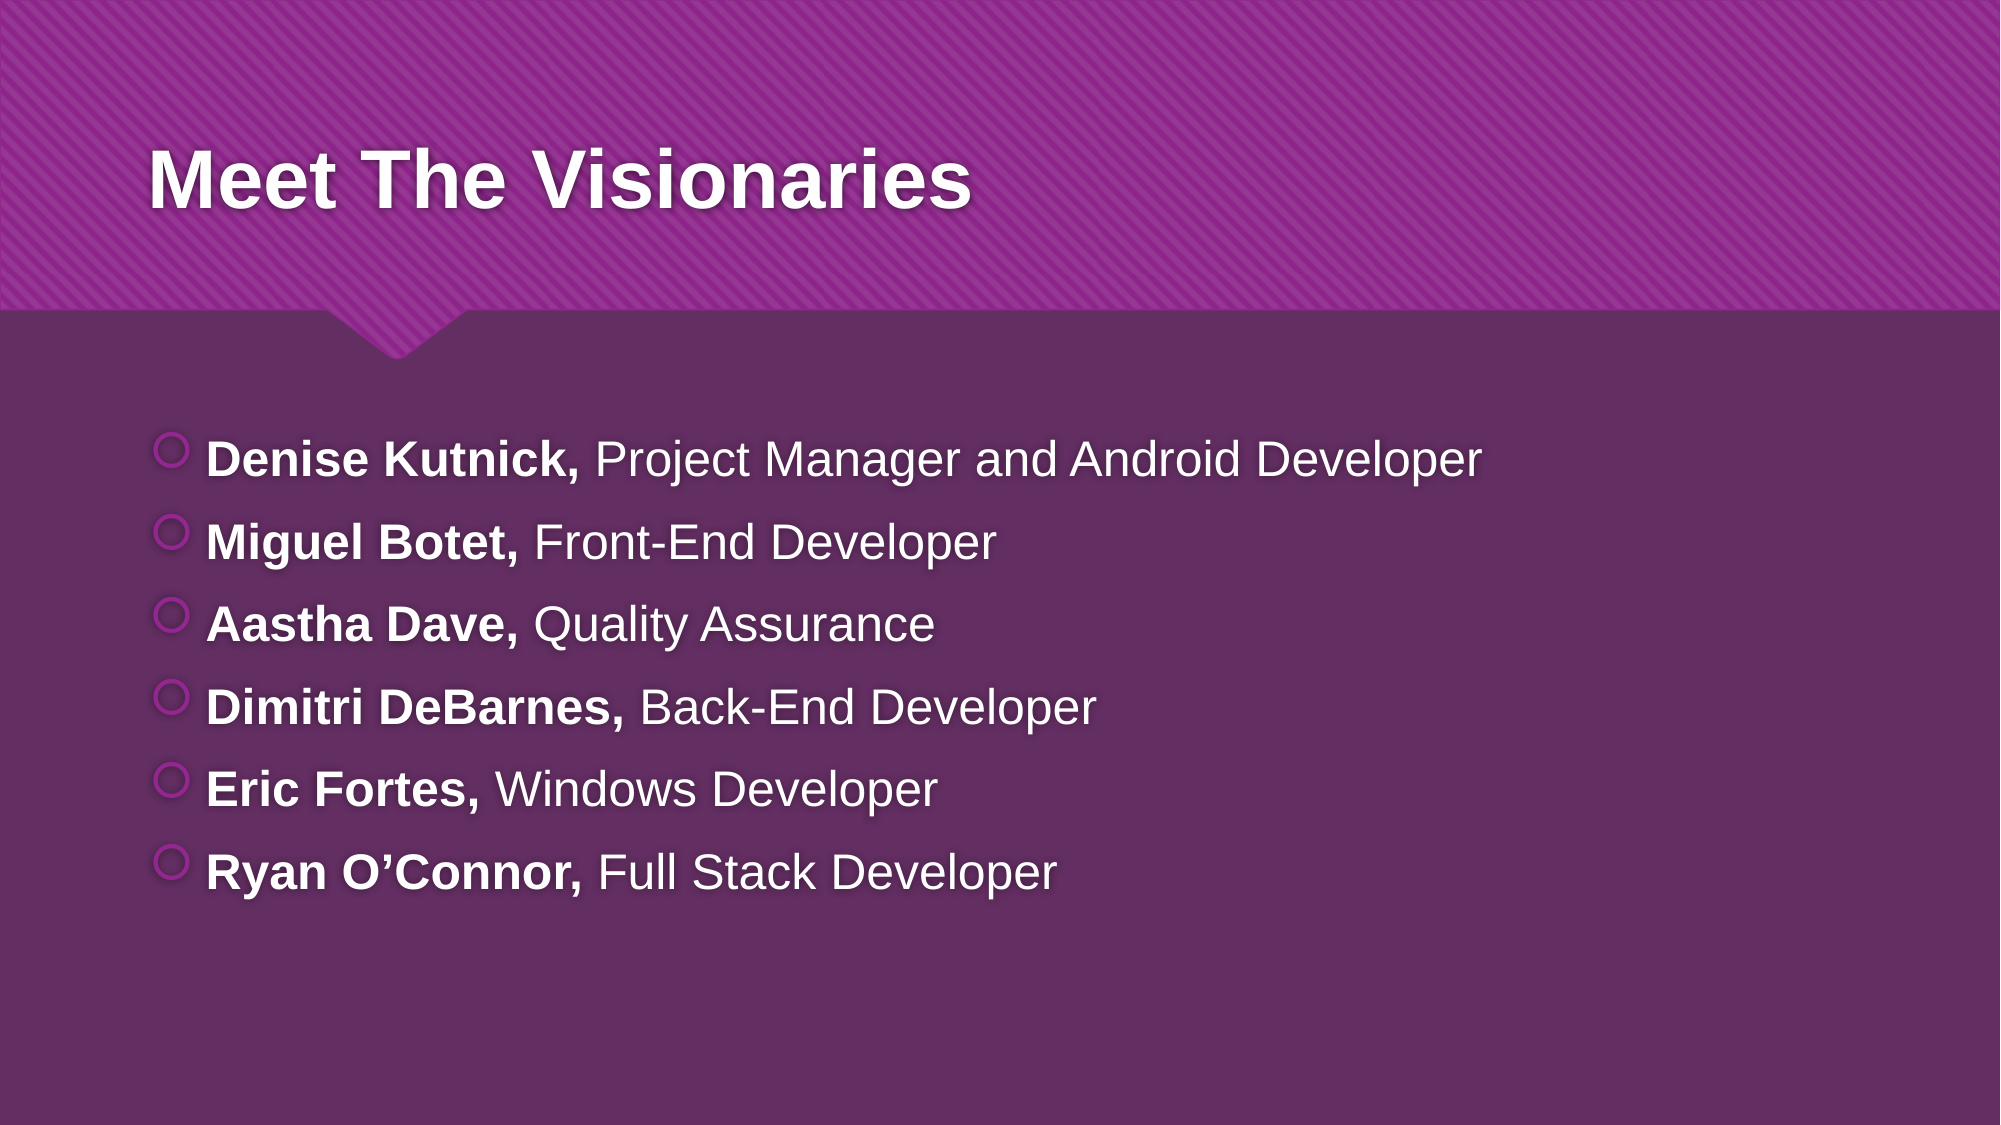

# Meet The Visionaries
Denise Kutnick, Project Manager and Android Developer
Miguel Botet, Front-End Developer
Aastha Dave, Quality Assurance
Dimitri DeBarnes, Back-End Developer
Eric Fortes, Windows Developer
Ryan O’Connor, Full Stack Developer